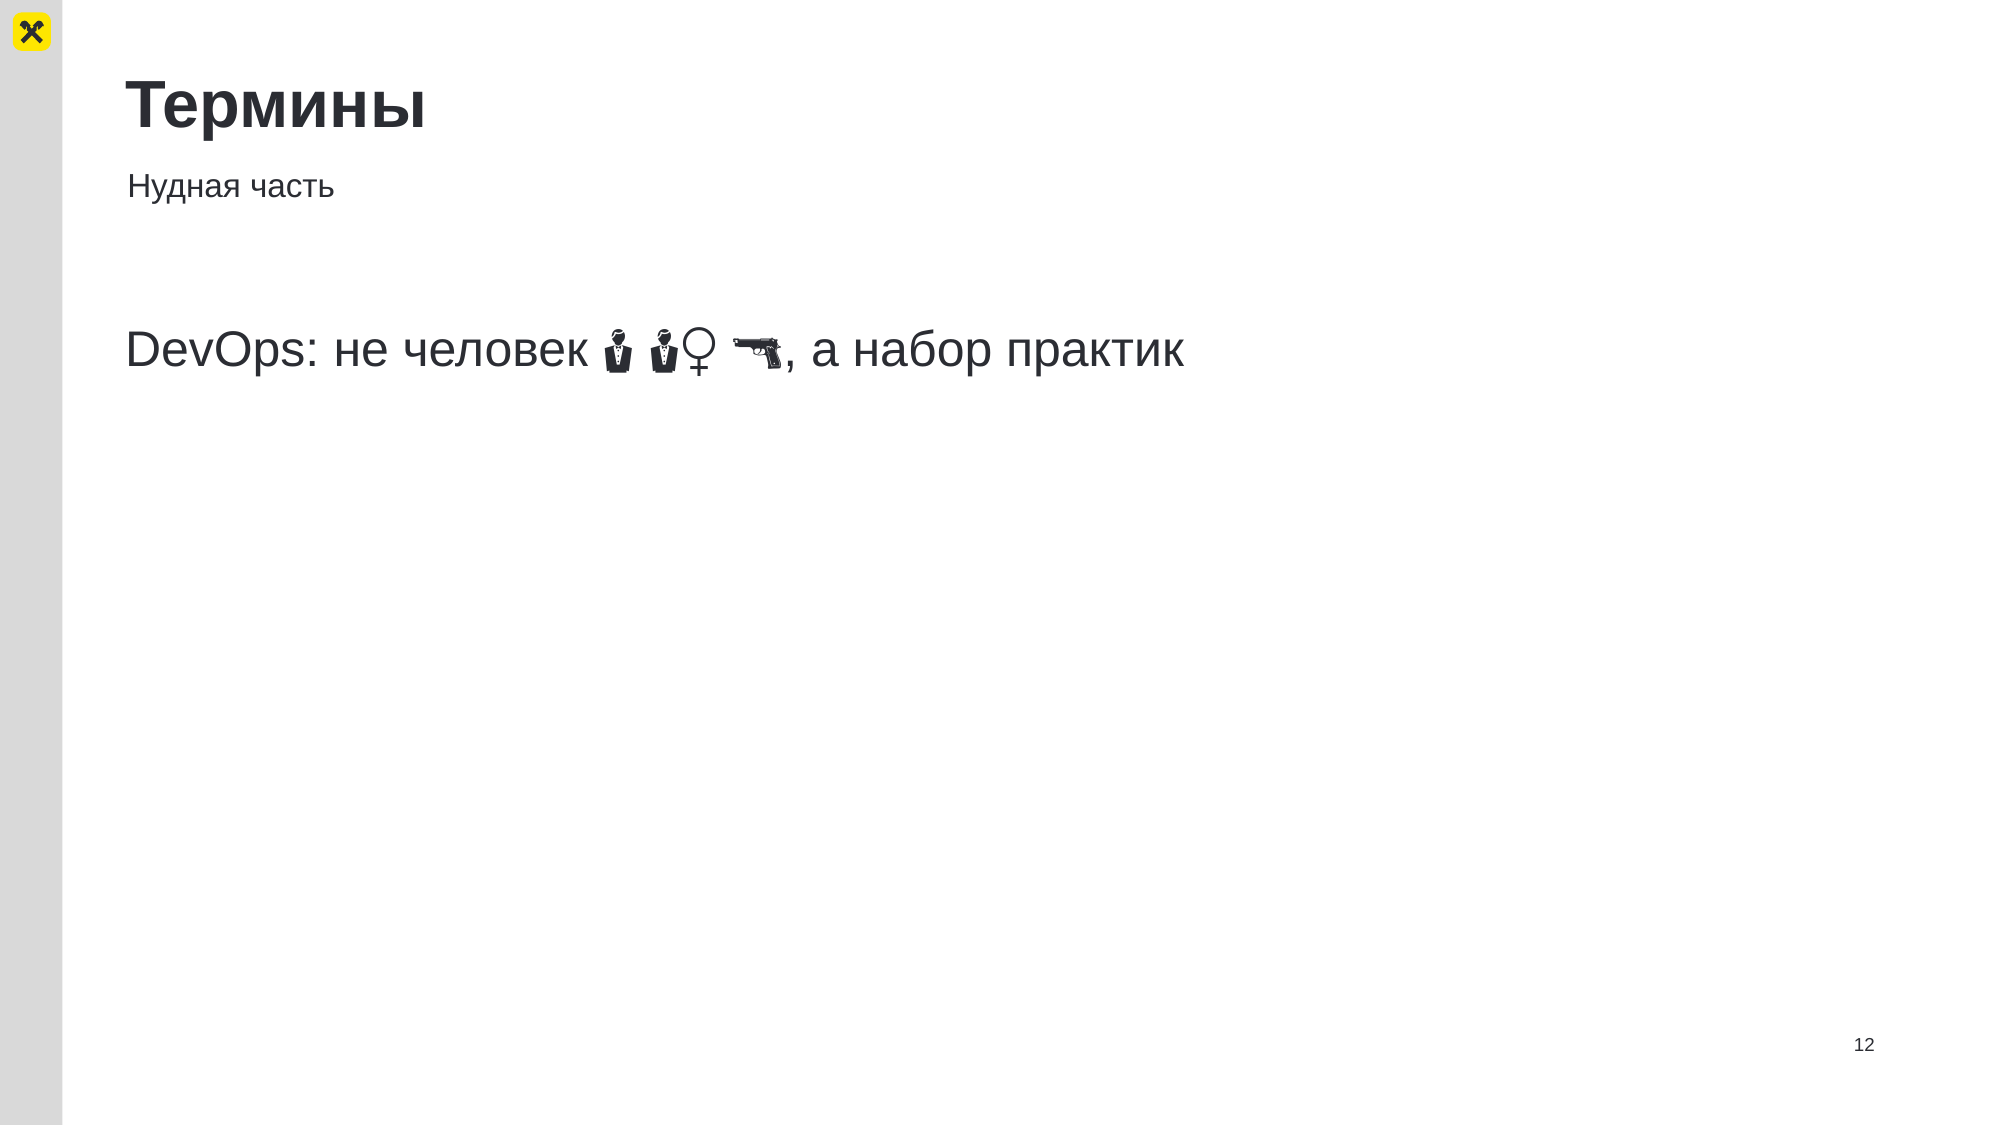

# Термины
Нудная часть
DevOps: не человек 🤵 🤵‍♀️ 🔫, а набор практик
12